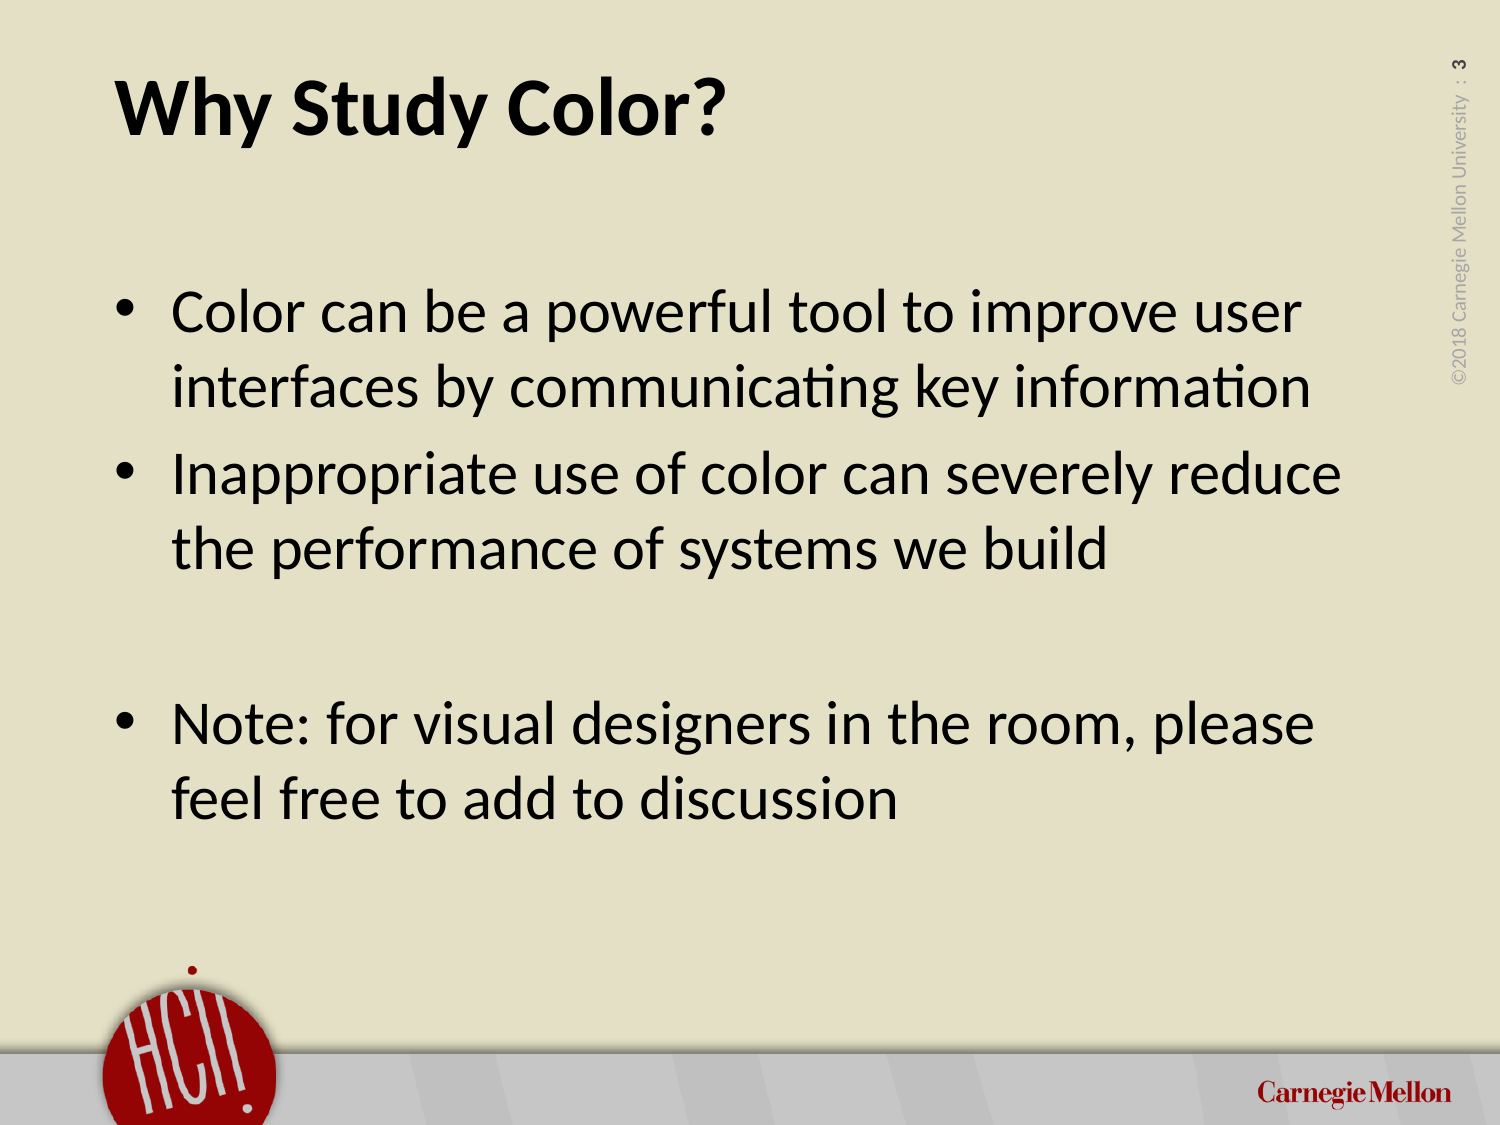

Why Study Color?
Color can be a powerful tool to improve user interfaces by communicating key information
Inappropriate use of color can severely reduce the performance of systems we build

Note: for visual designers in the room, please feel free to add to discussion